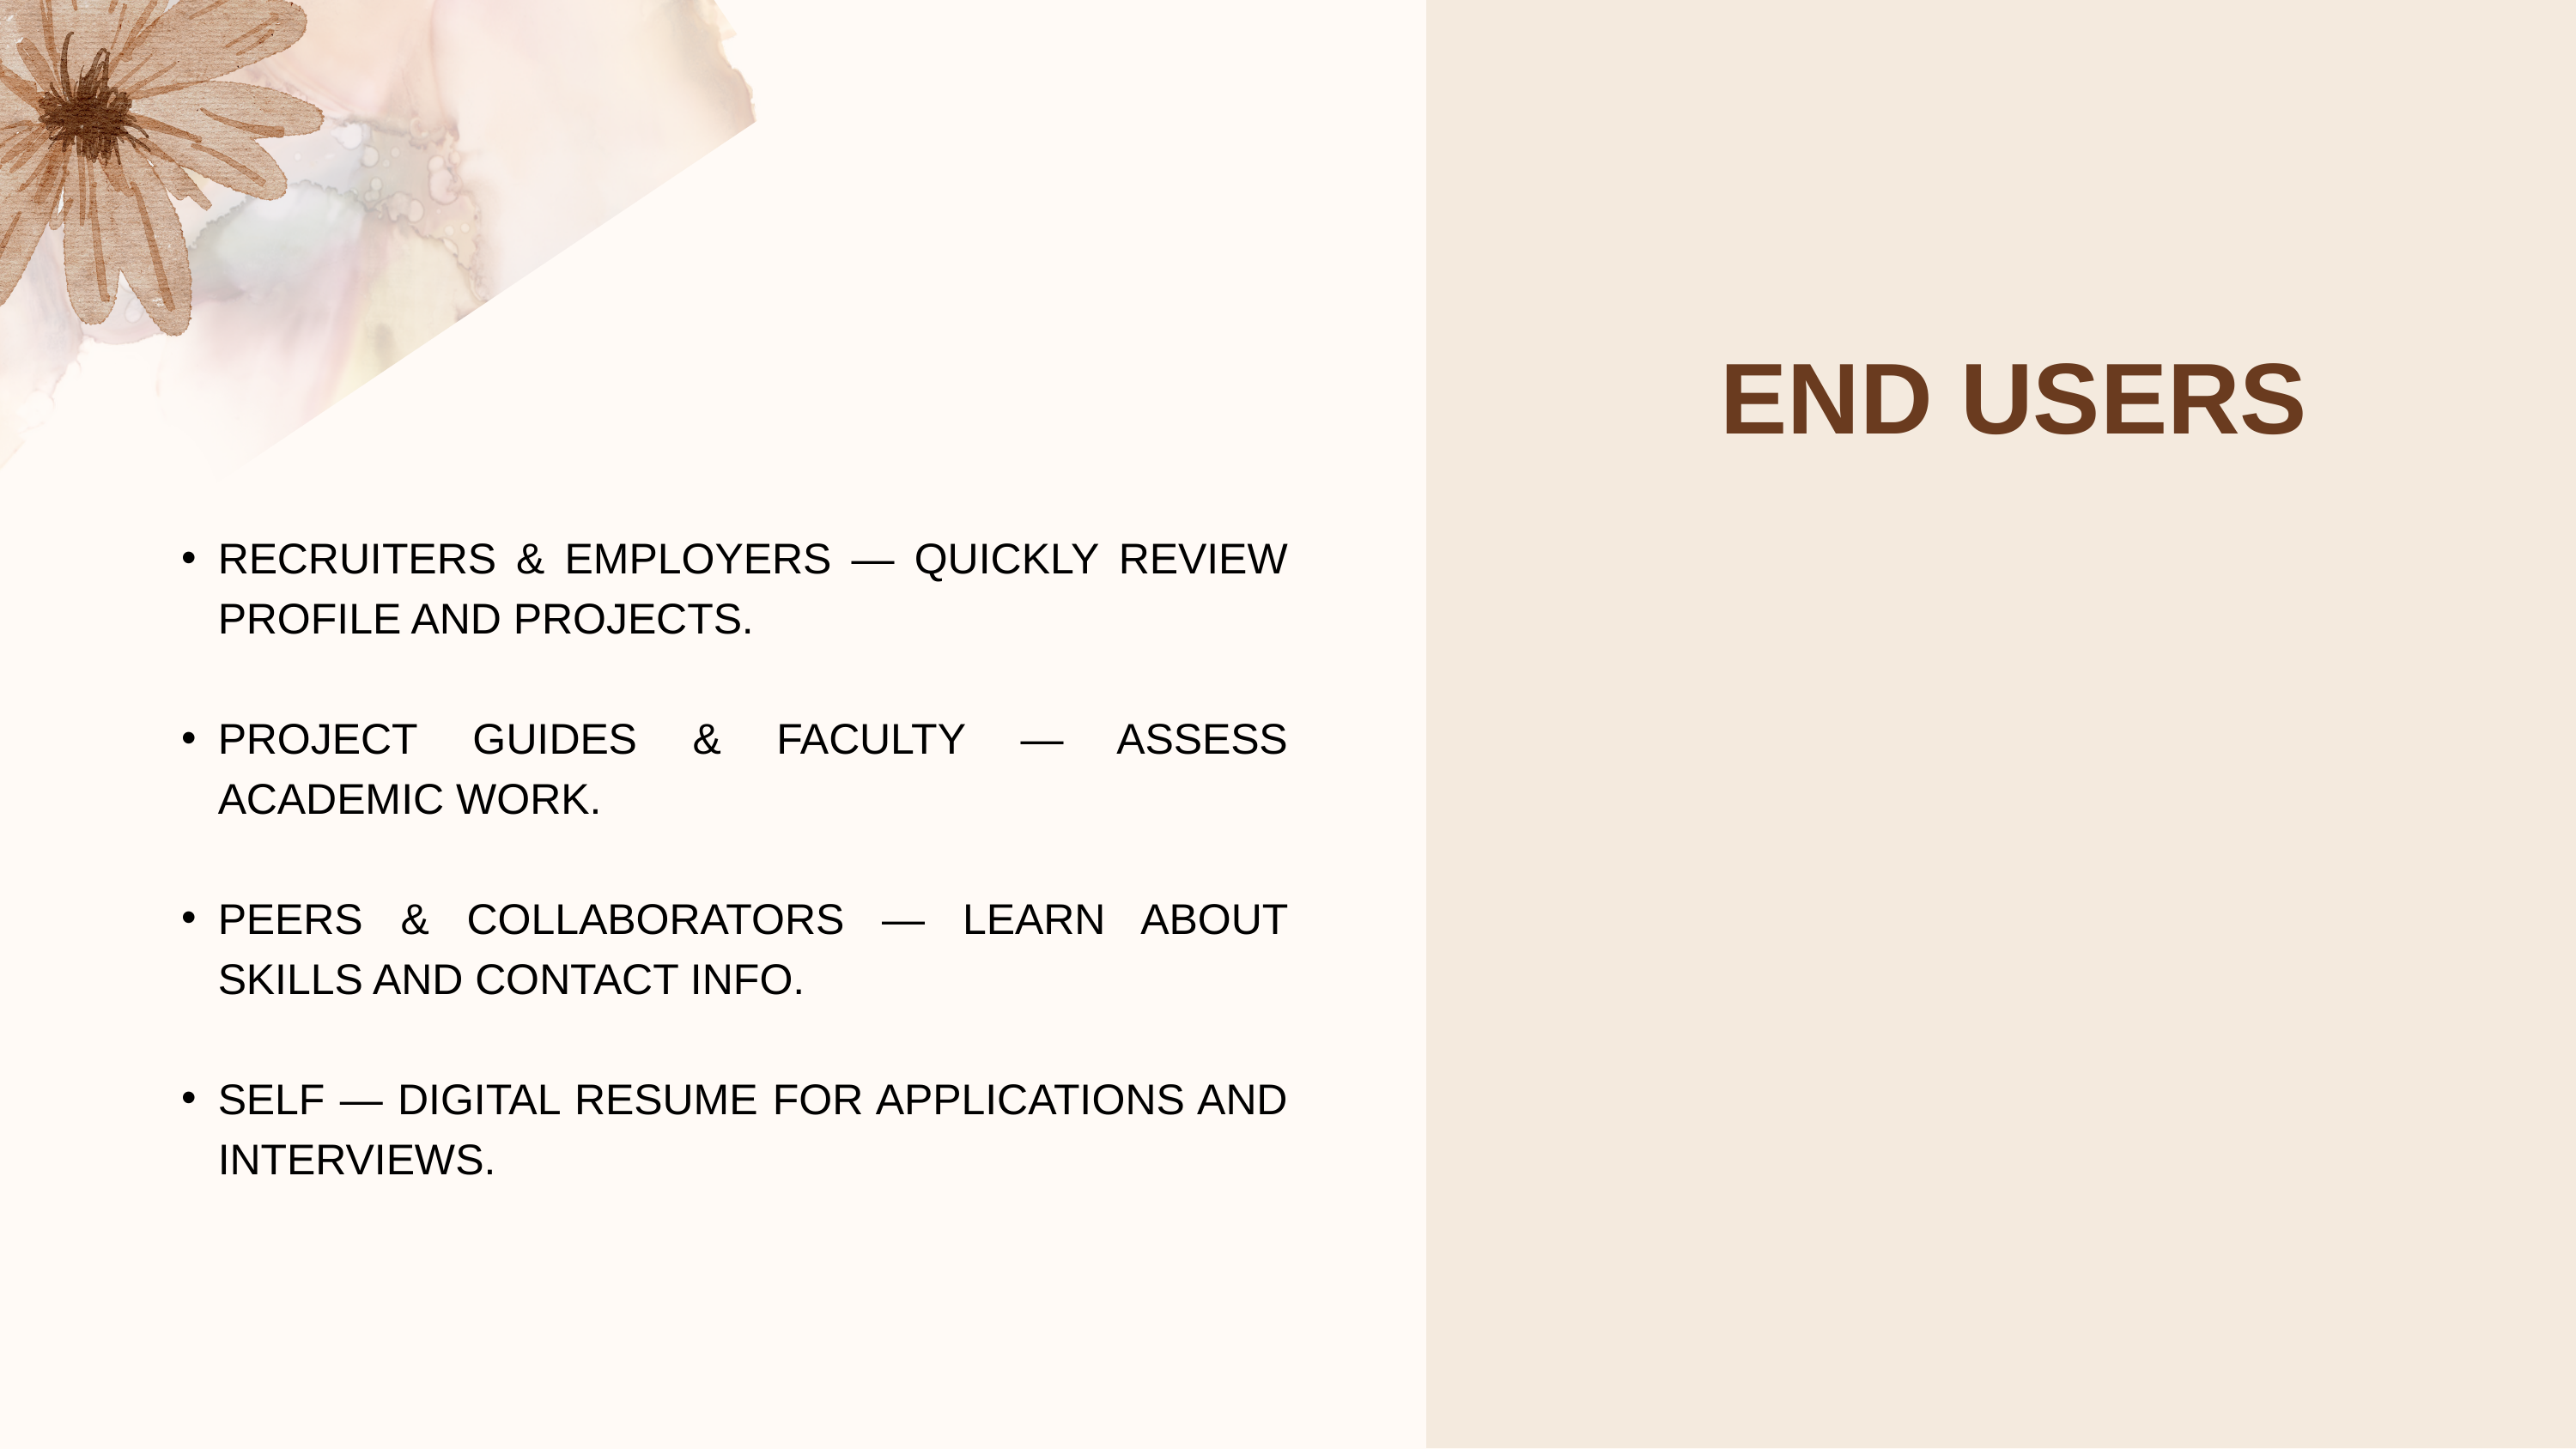

END USERS
RECRUITERS & EMPLOYERS — QUICKLY REVIEW PROFILE AND PROJECTS.

PROJECT GUIDES & FACULTY — ASSESS ACADEMIC WORK.

PEERS & COLLABORATORS — LEARN ABOUT SKILLS AND CONTACT INFO.

SELF — DIGITAL RESUME FOR APPLICATIONS AND INTERVIEWS.